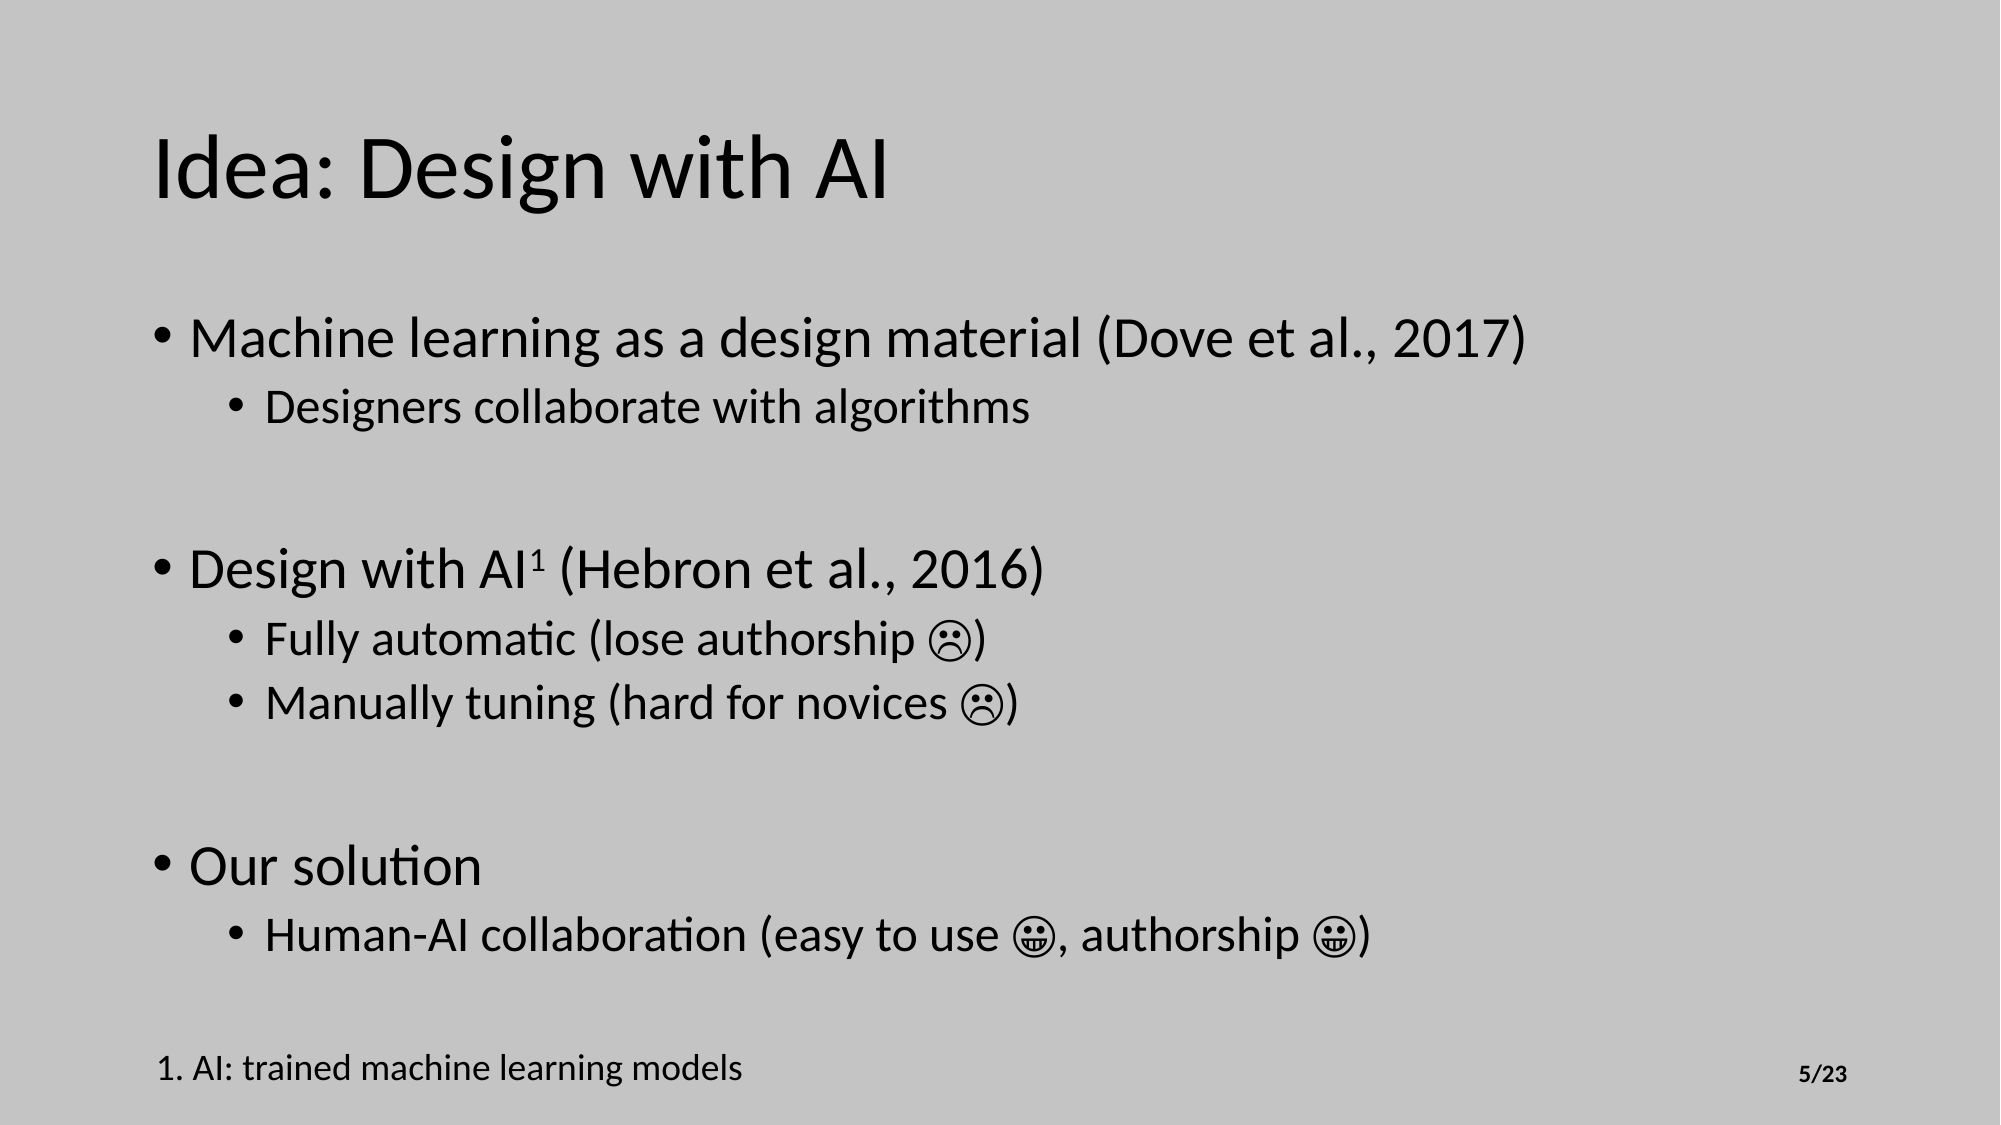

# Idea: Design with AI
Machine learning as a design material (Dove et al., 2017)
Designers collaborate with algorithms

Design with AI1 (Hebron et al., 2016)
Fully automatic (lose authorship ☹️)
Manually tuning (hard for novices ☹️)

Our solution
Human-AI collaboration (easy to use 😀, authorship 😀)
1. AI: trained machine learning models
5/23